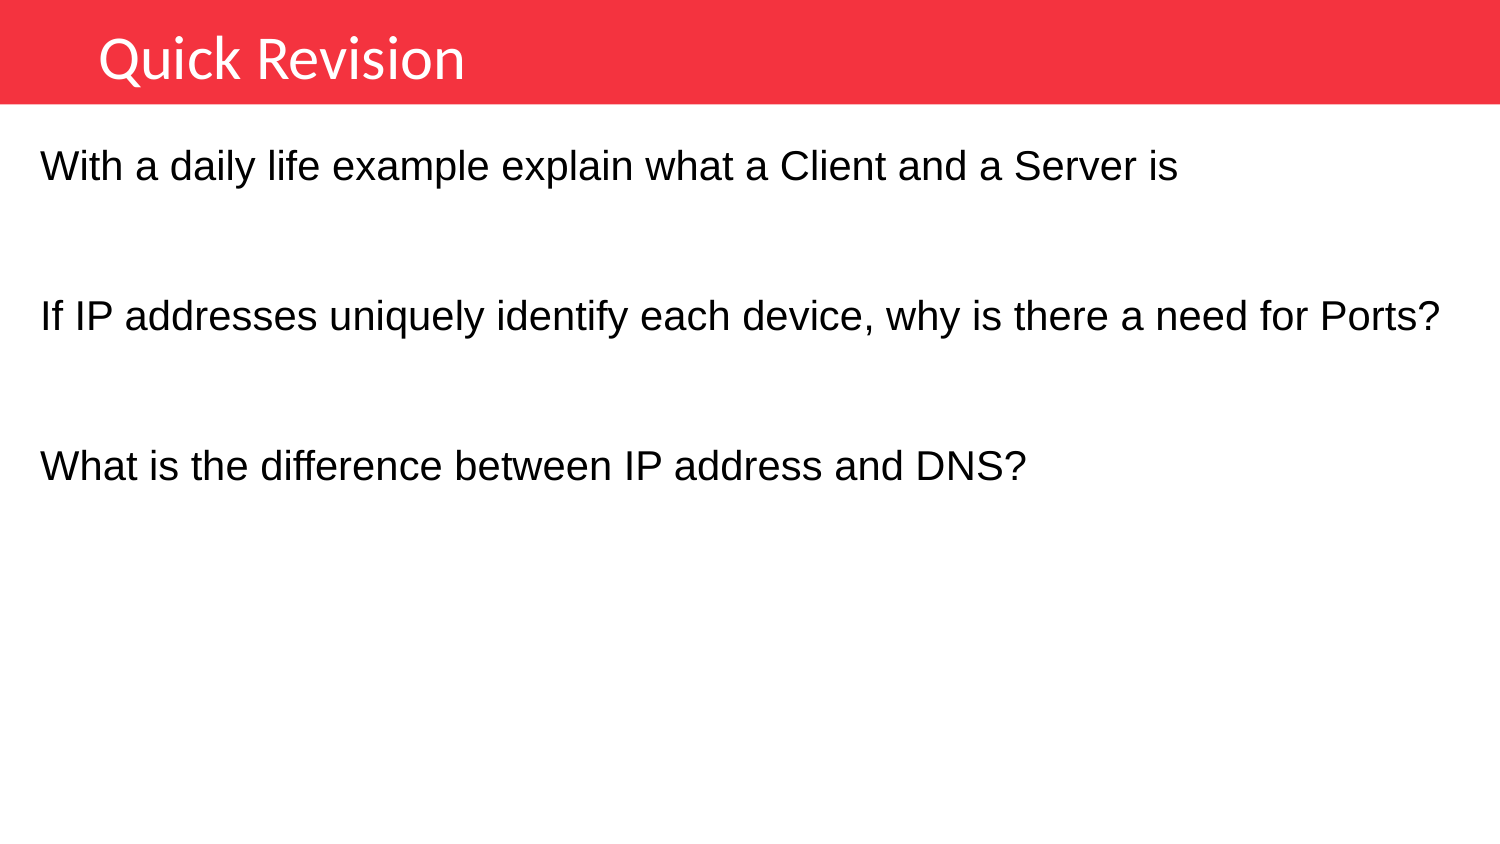

Quick Revision

With a daily life example explain what a Client and a Server is

If IP addresses uniquely identify each device, why is there a need for Ports?

What is the difference between IP address and DNS?